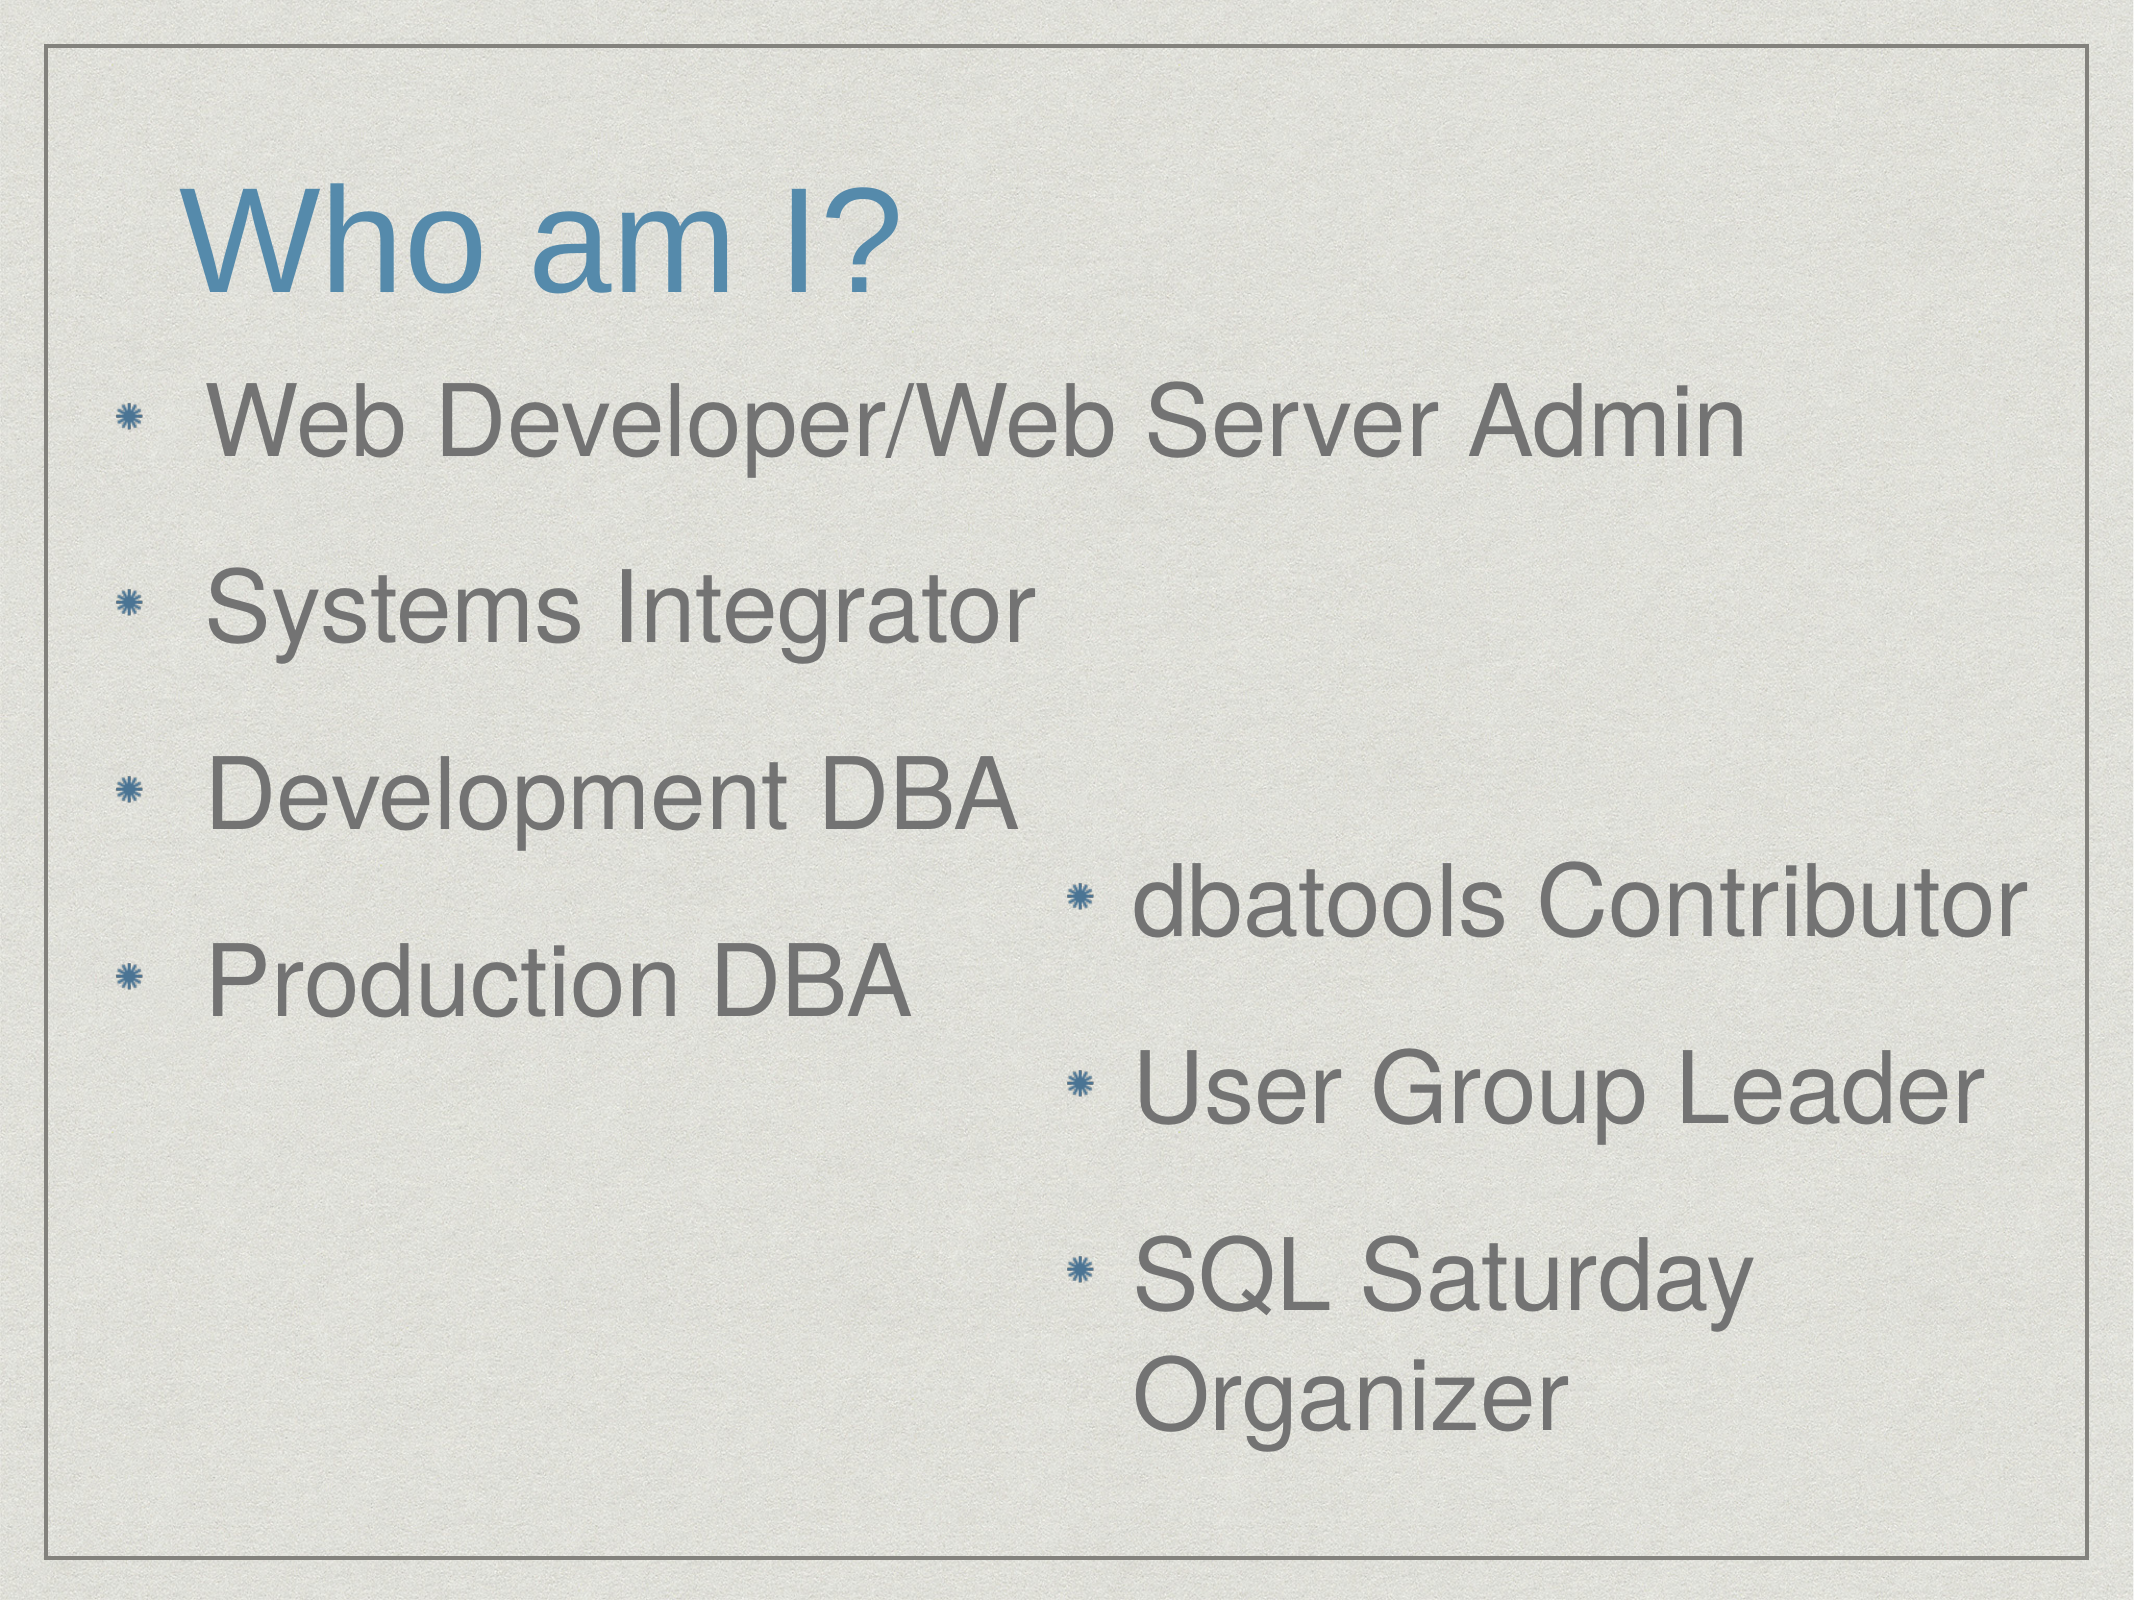

# Who am I?
Web Developer/Web Server Admin
Systems Integrator
Development DBA
Production DBA
dbatools Contributor
User Group Leader
SQL Saturday Organizer